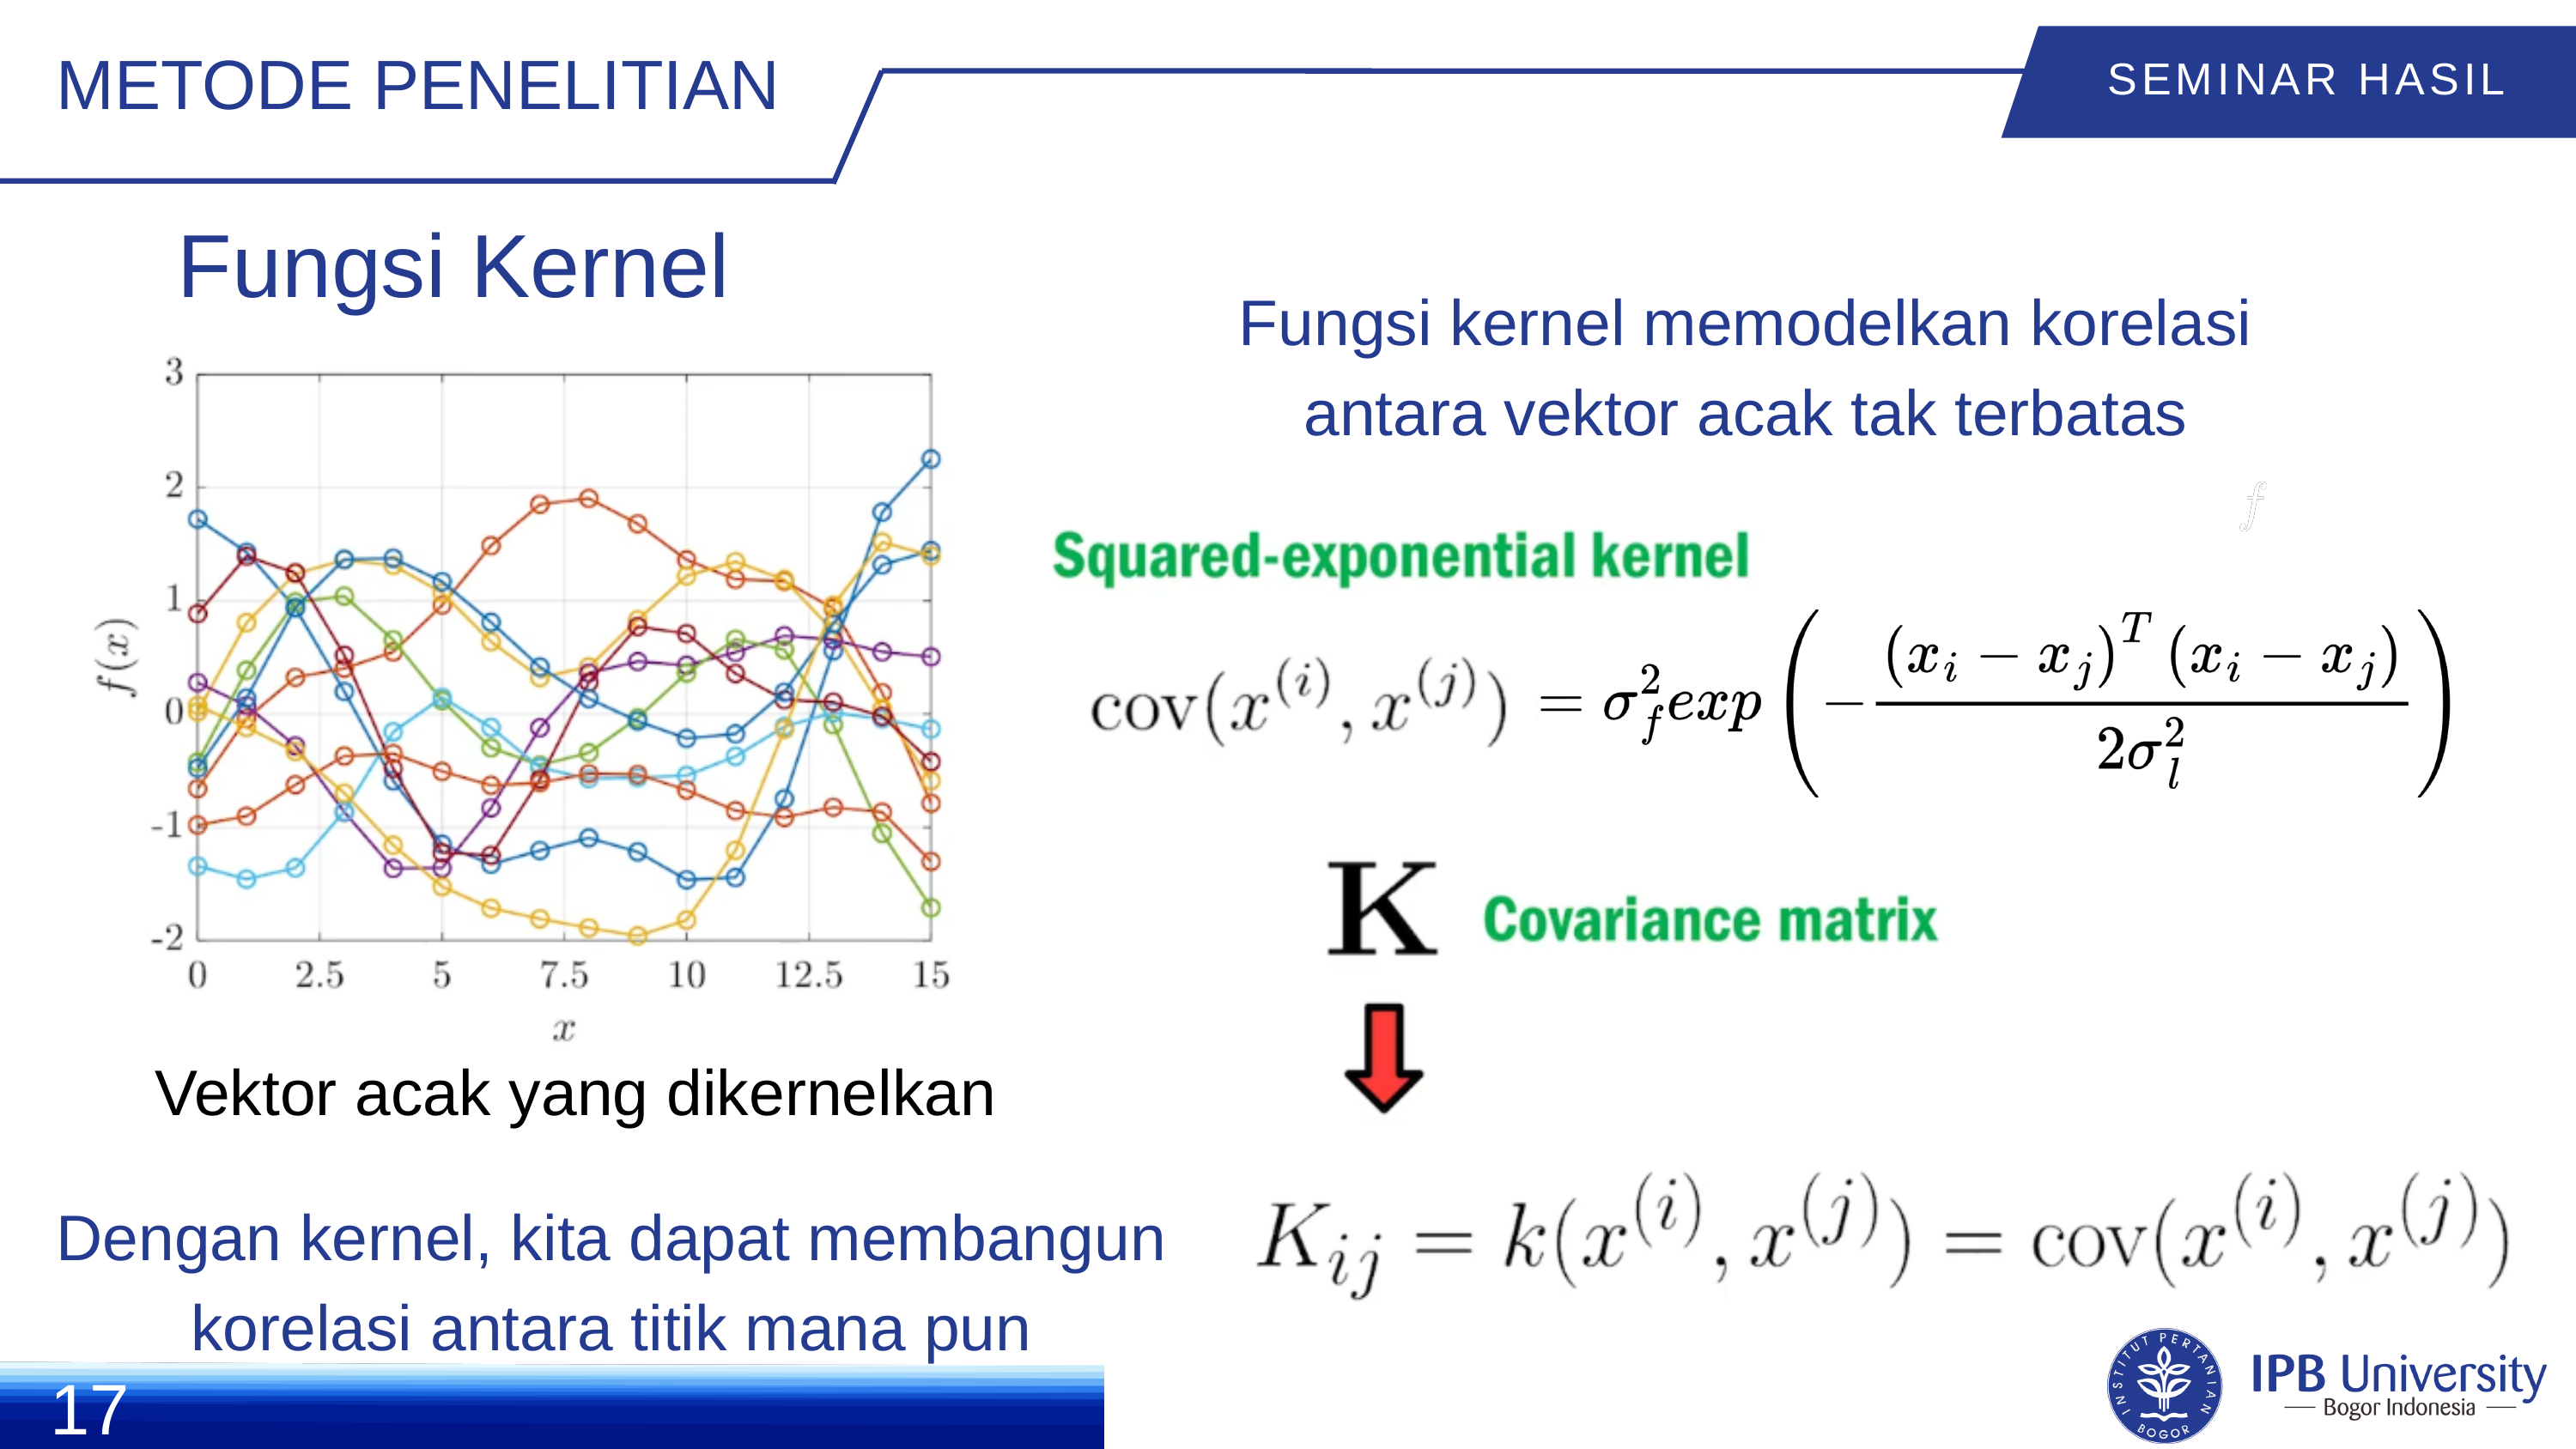

METODE PENELITIAN

SEMINAR HASIL

Fungsi Kernel
Fungsi kernel memodelkan korelasi antara vektor acak tak terbatas

Vektor acak yang dikernelkan
Dengan kernel, kita dapat membangun korelasi antara titik mana pun

17